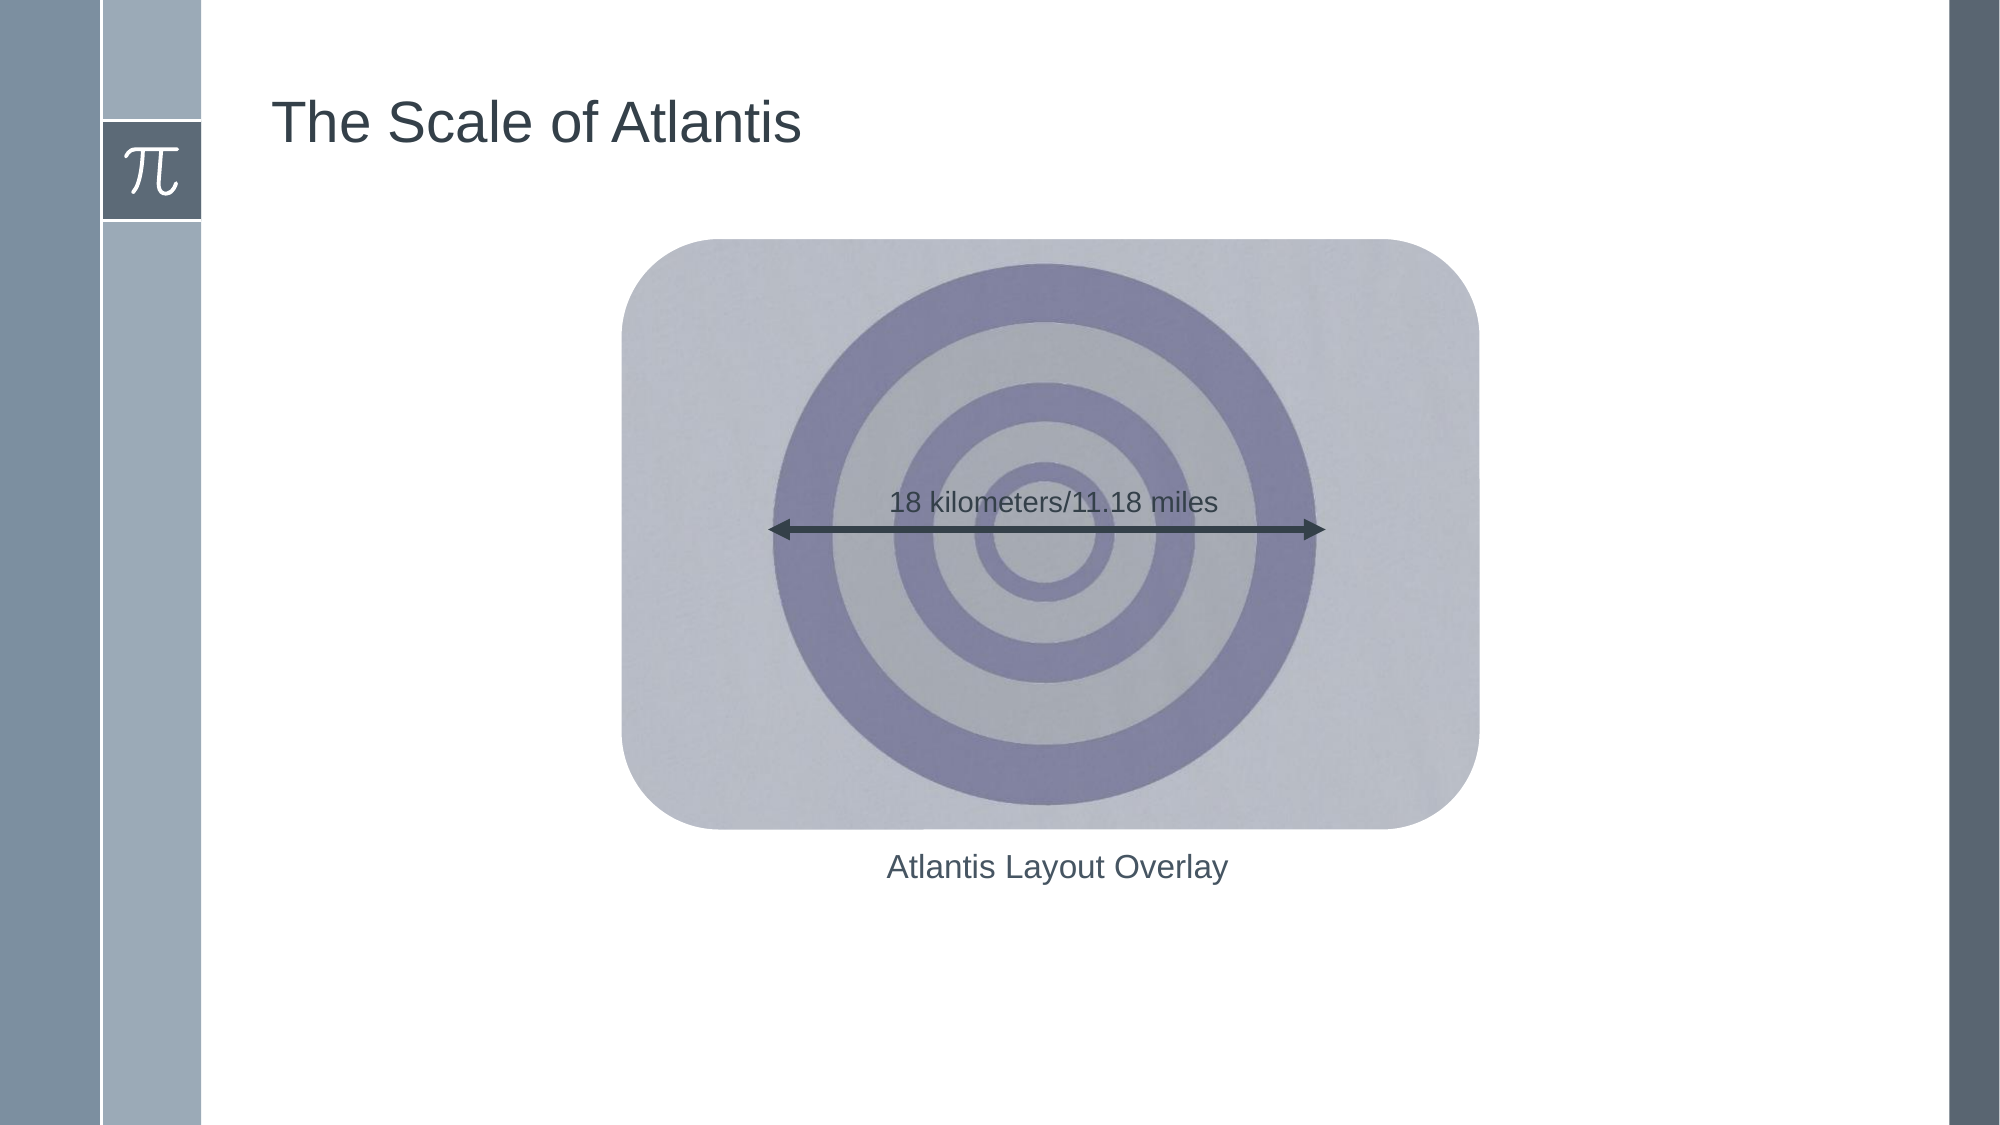

# The Scale of Atlantis
Atlantis Layout Overlay
18 kilometers/11.18 miles